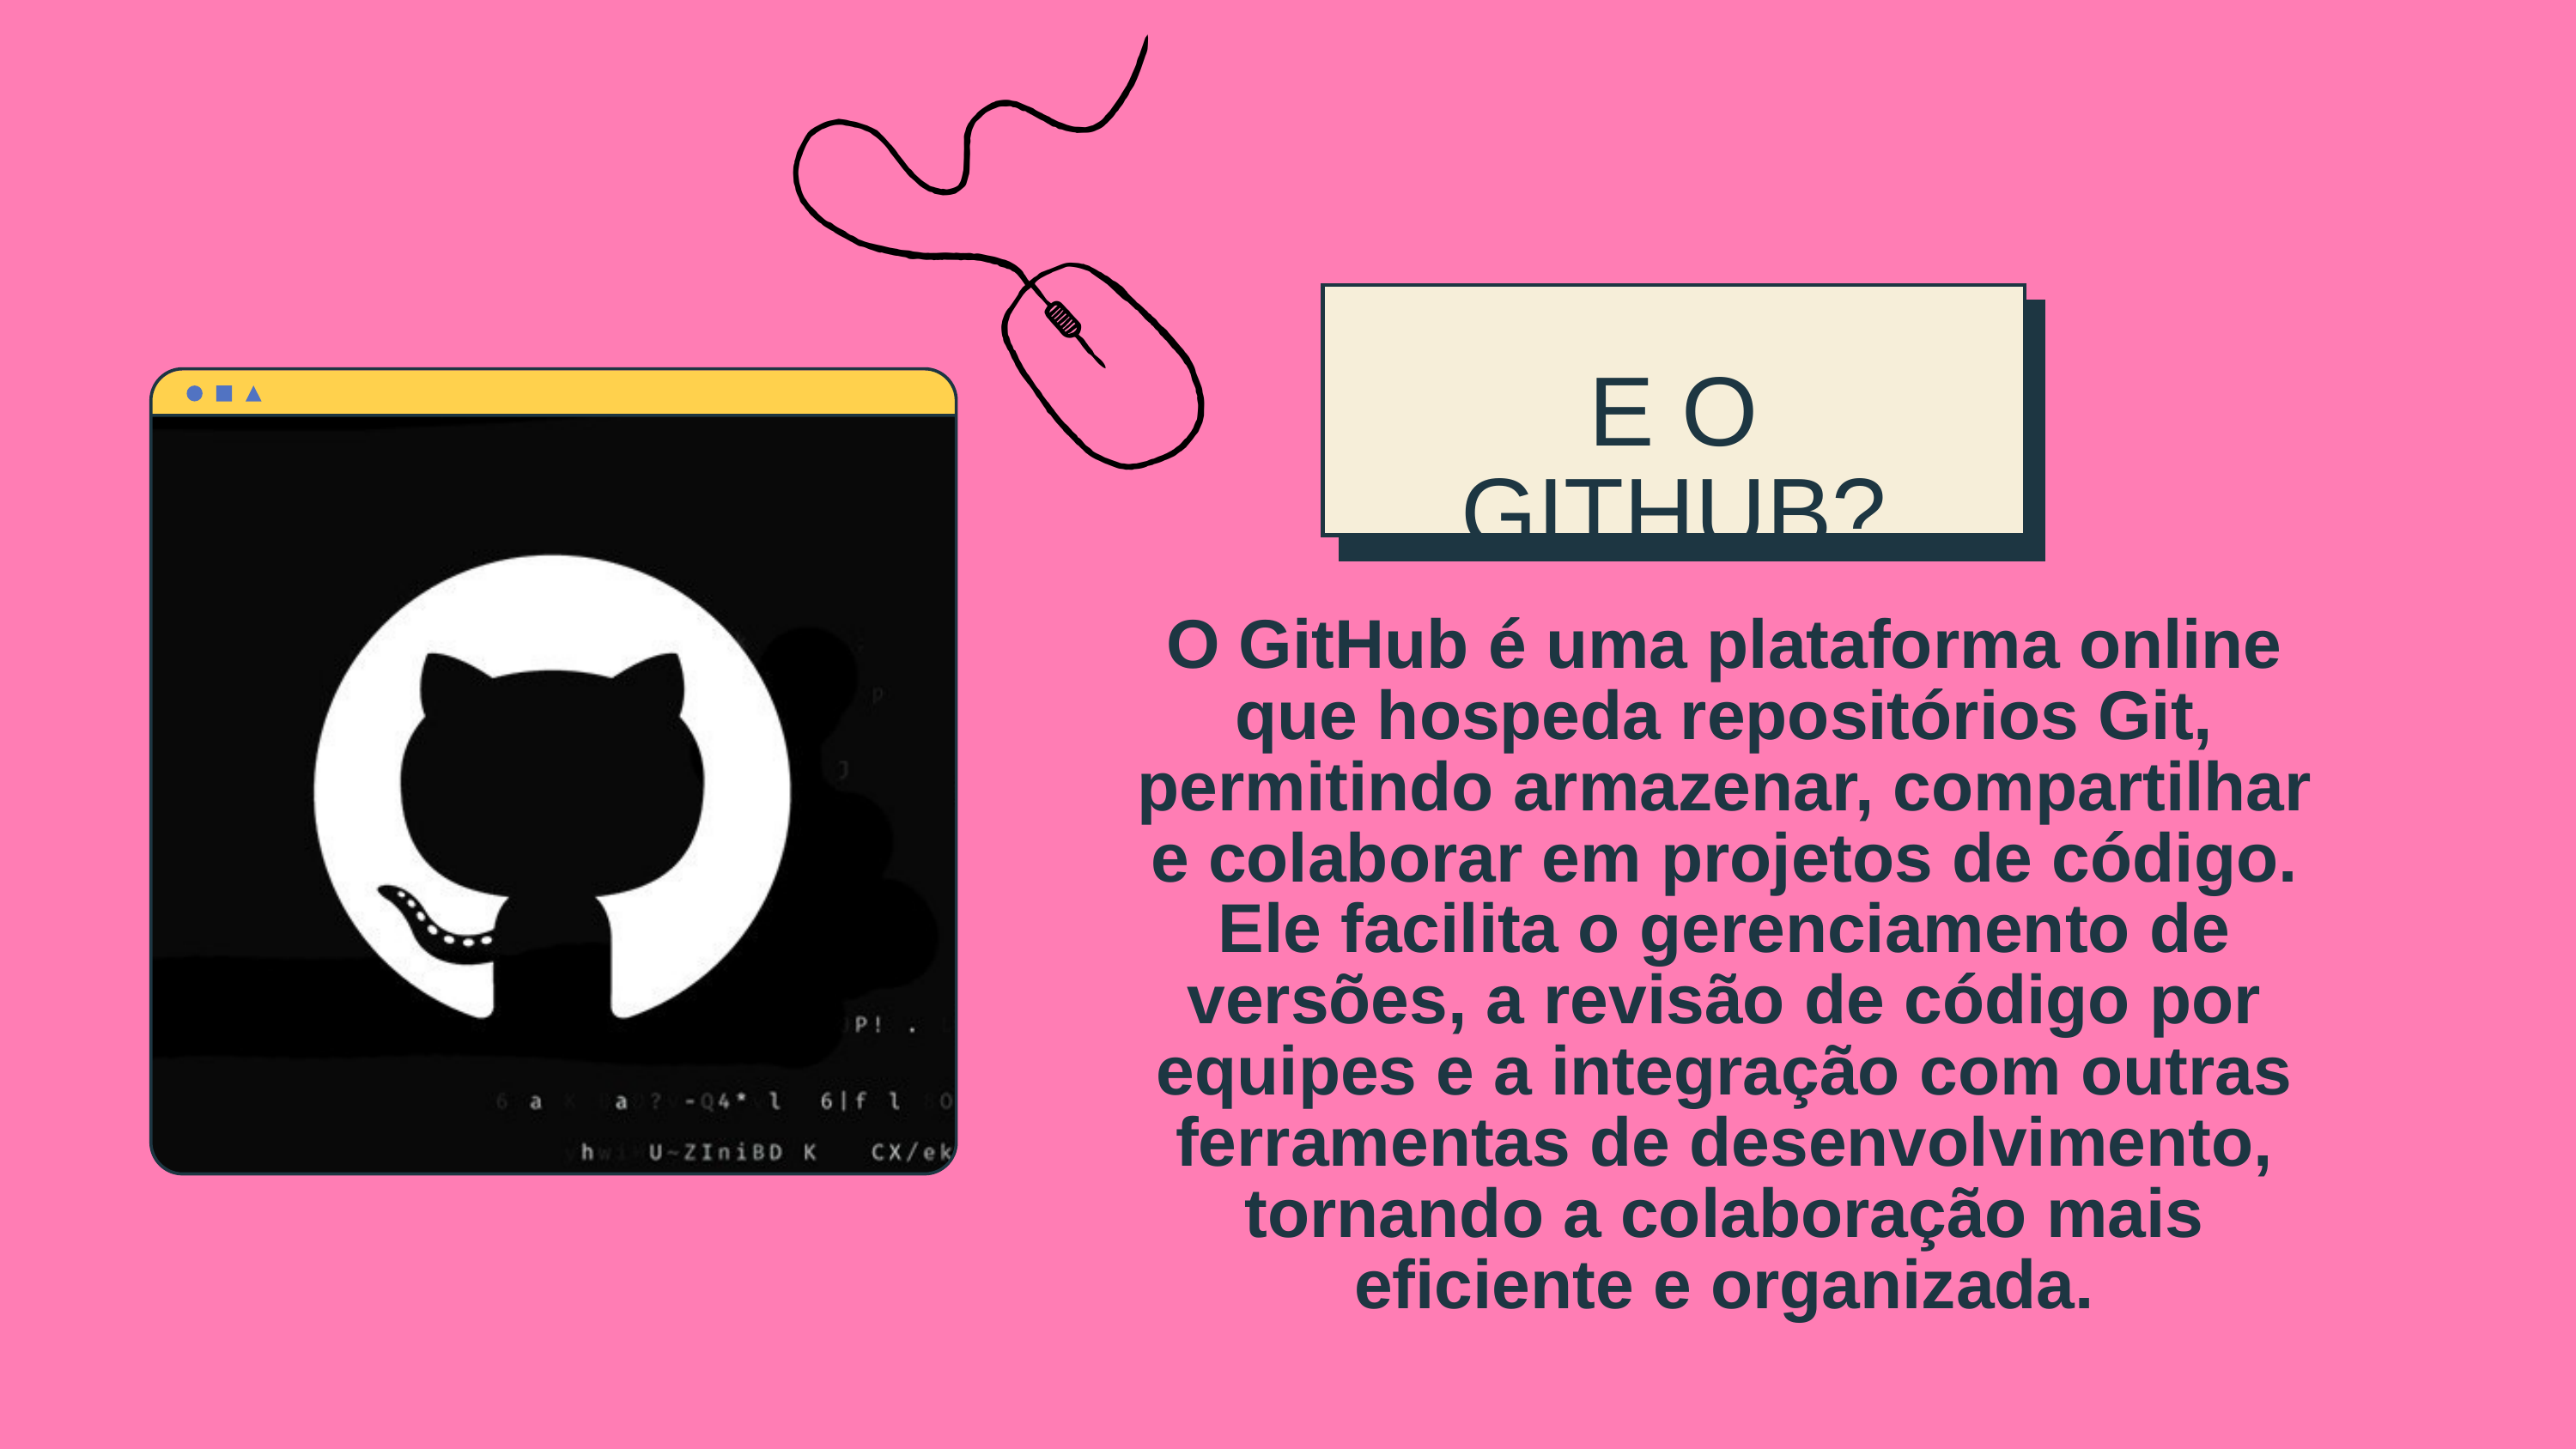

E O GITHUB?

O GitHub é uma plataforma online que hospeda repositórios Git, permitindo armazenar, compartilhar e colaborar em projetos de código. Ele facilita o gerenciamento de versões, a revisão de código por equipes e a integração com outras ferramentas de desenvolvimento, tornando a colaboração mais eficiente e organizada.